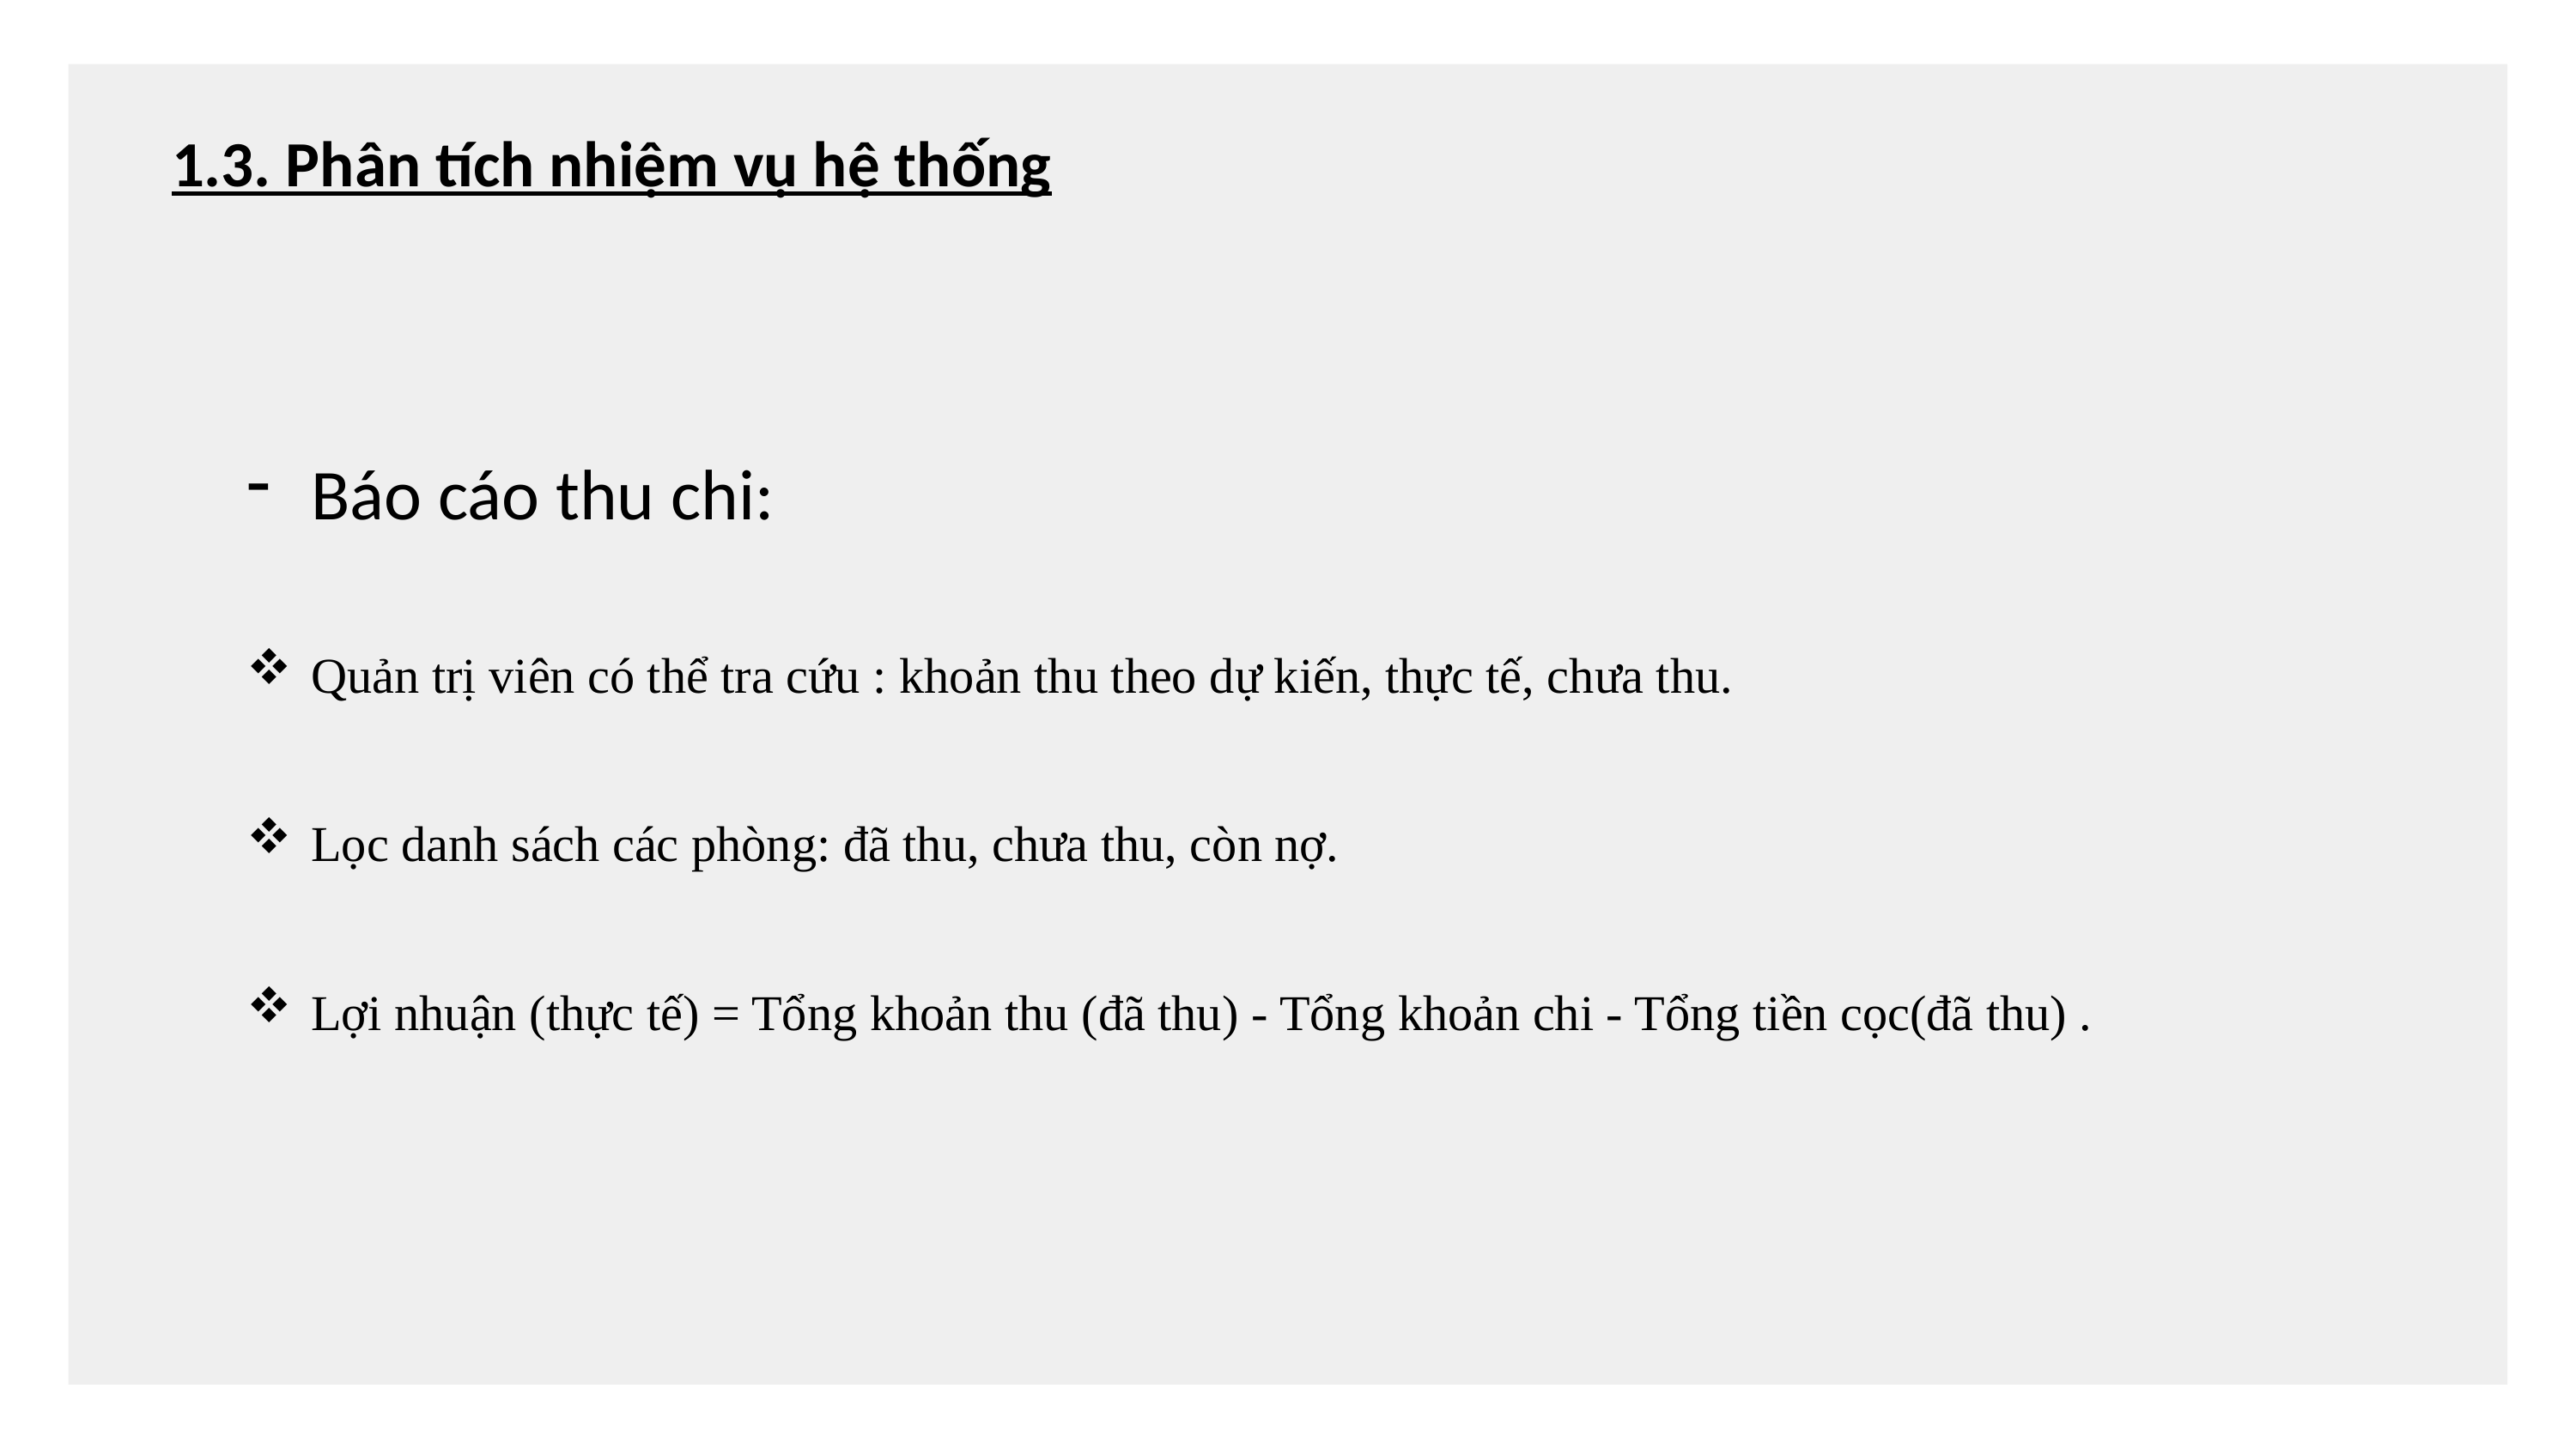

1.3. Phân tích nhiệm vụ hệ thống
Báo cáo thu chi:

Quản trị viên có thể tra cứu : khoản thu theo dự kiến, thực tế, chưa thu.

Lọc danh sách các phòng: đã thu, chưa thu, còn nợ.

Lợi nhuận (thực tế) = Tổng khoản thu (đã thu) - Tổng khoản chi - Tổng tiền cọc(đã thu) .